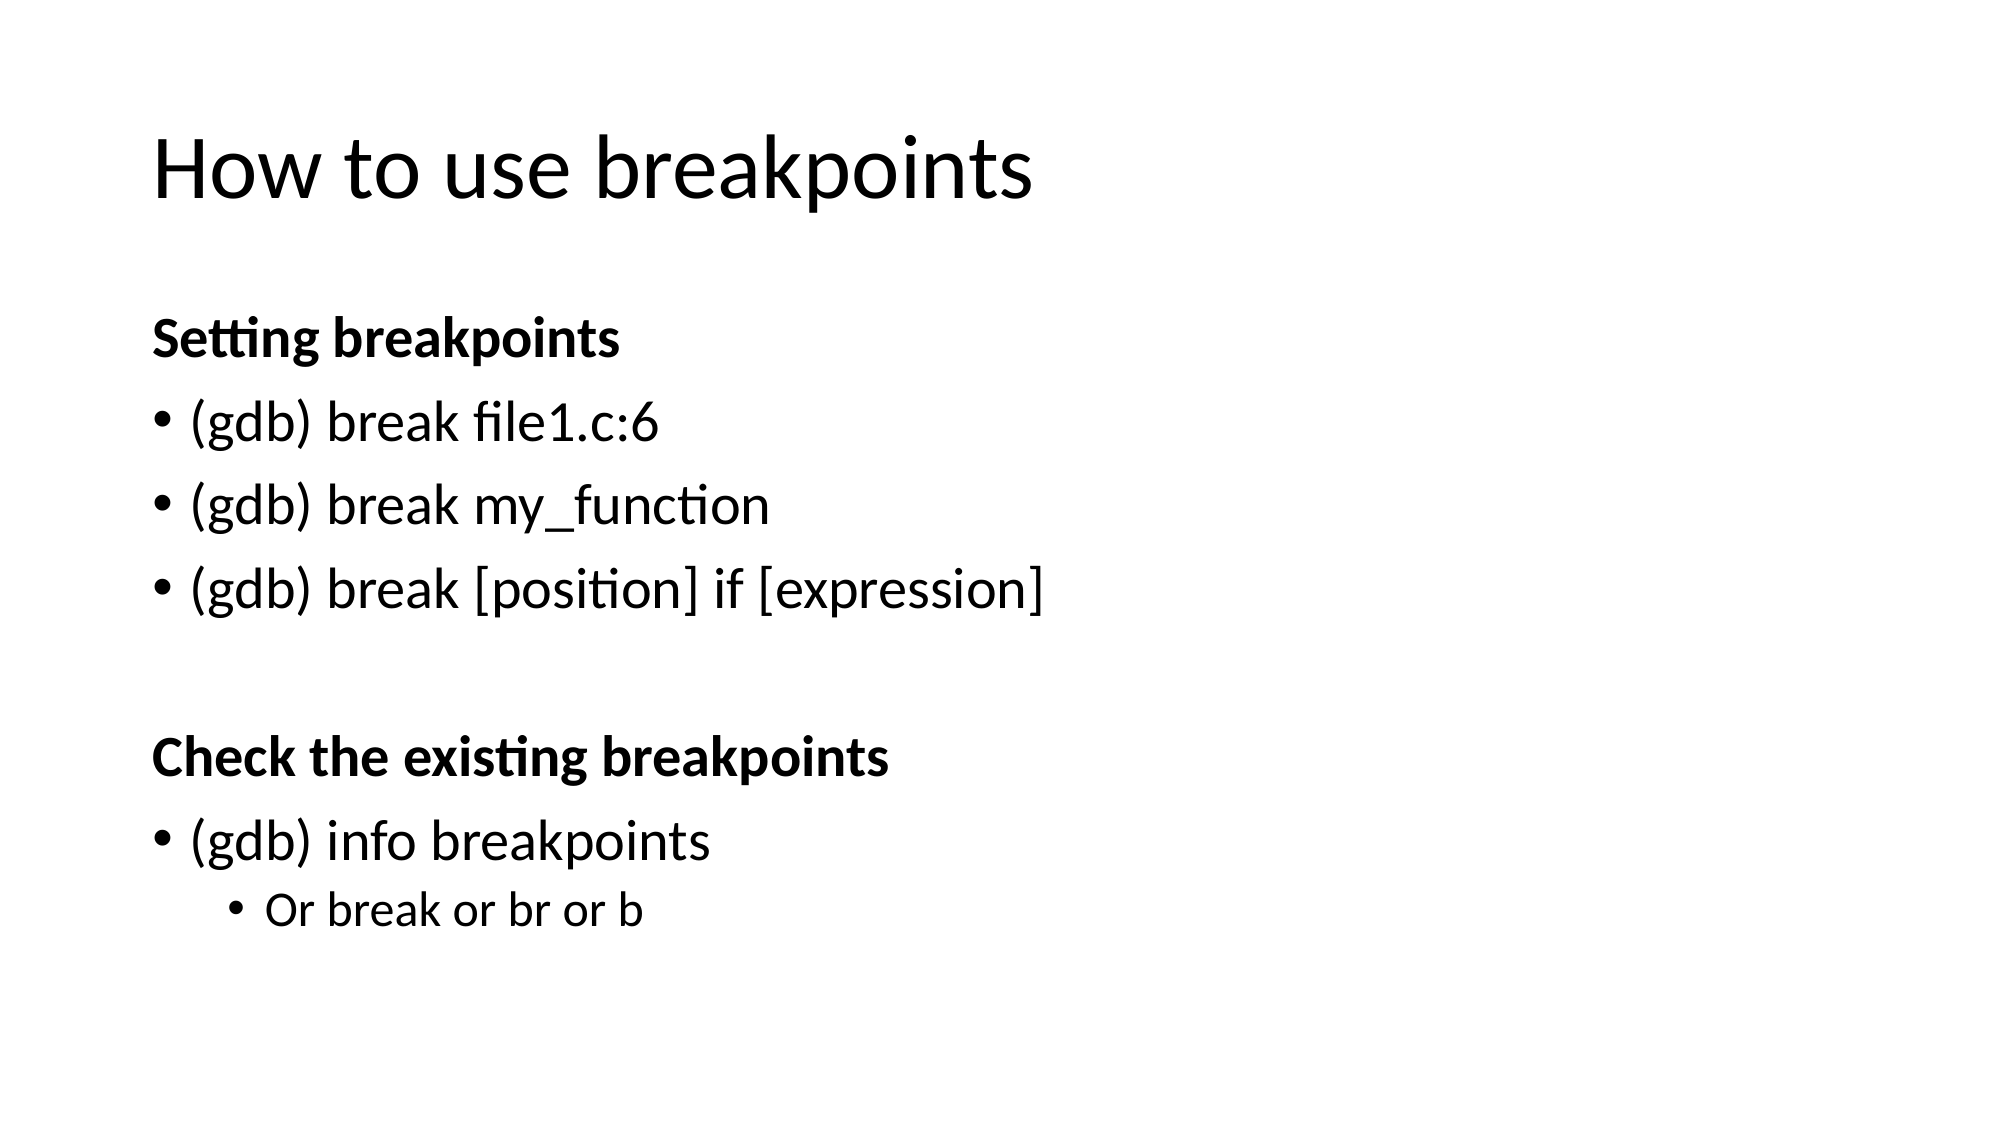

# How to use breakpoints
Setting breakpoints
(gdb) break file1.c:6
(gdb) break my_function
(gdb) break [position] if [expression]

Check the existing breakpoints
(gdb) info breakpoints
Or break or br or b